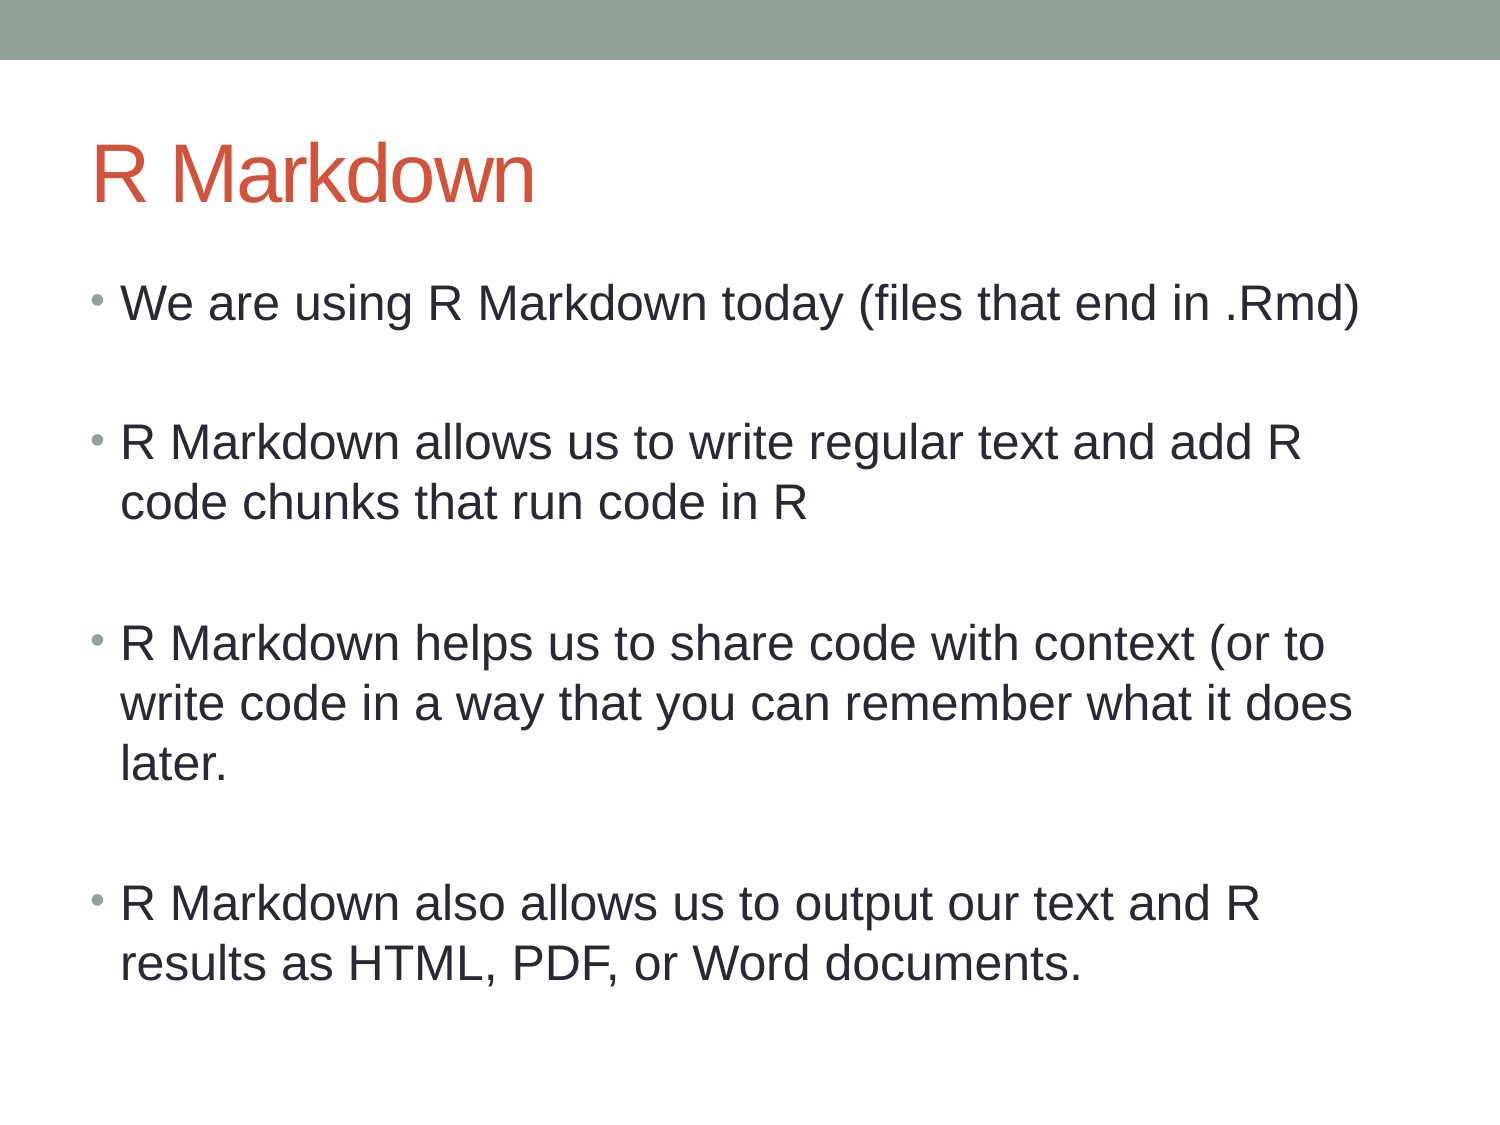

# R Markdown
We are using R Markdown today (files that end in .Rmd)

R Markdown allows us to write regular text and add R code chunks that run code in R

R Markdown helps us to share code with context (or to write code in a way that you can remember what it does later.

R Markdown also allows us to output our text and R results as HTML, PDF, or Word documents.